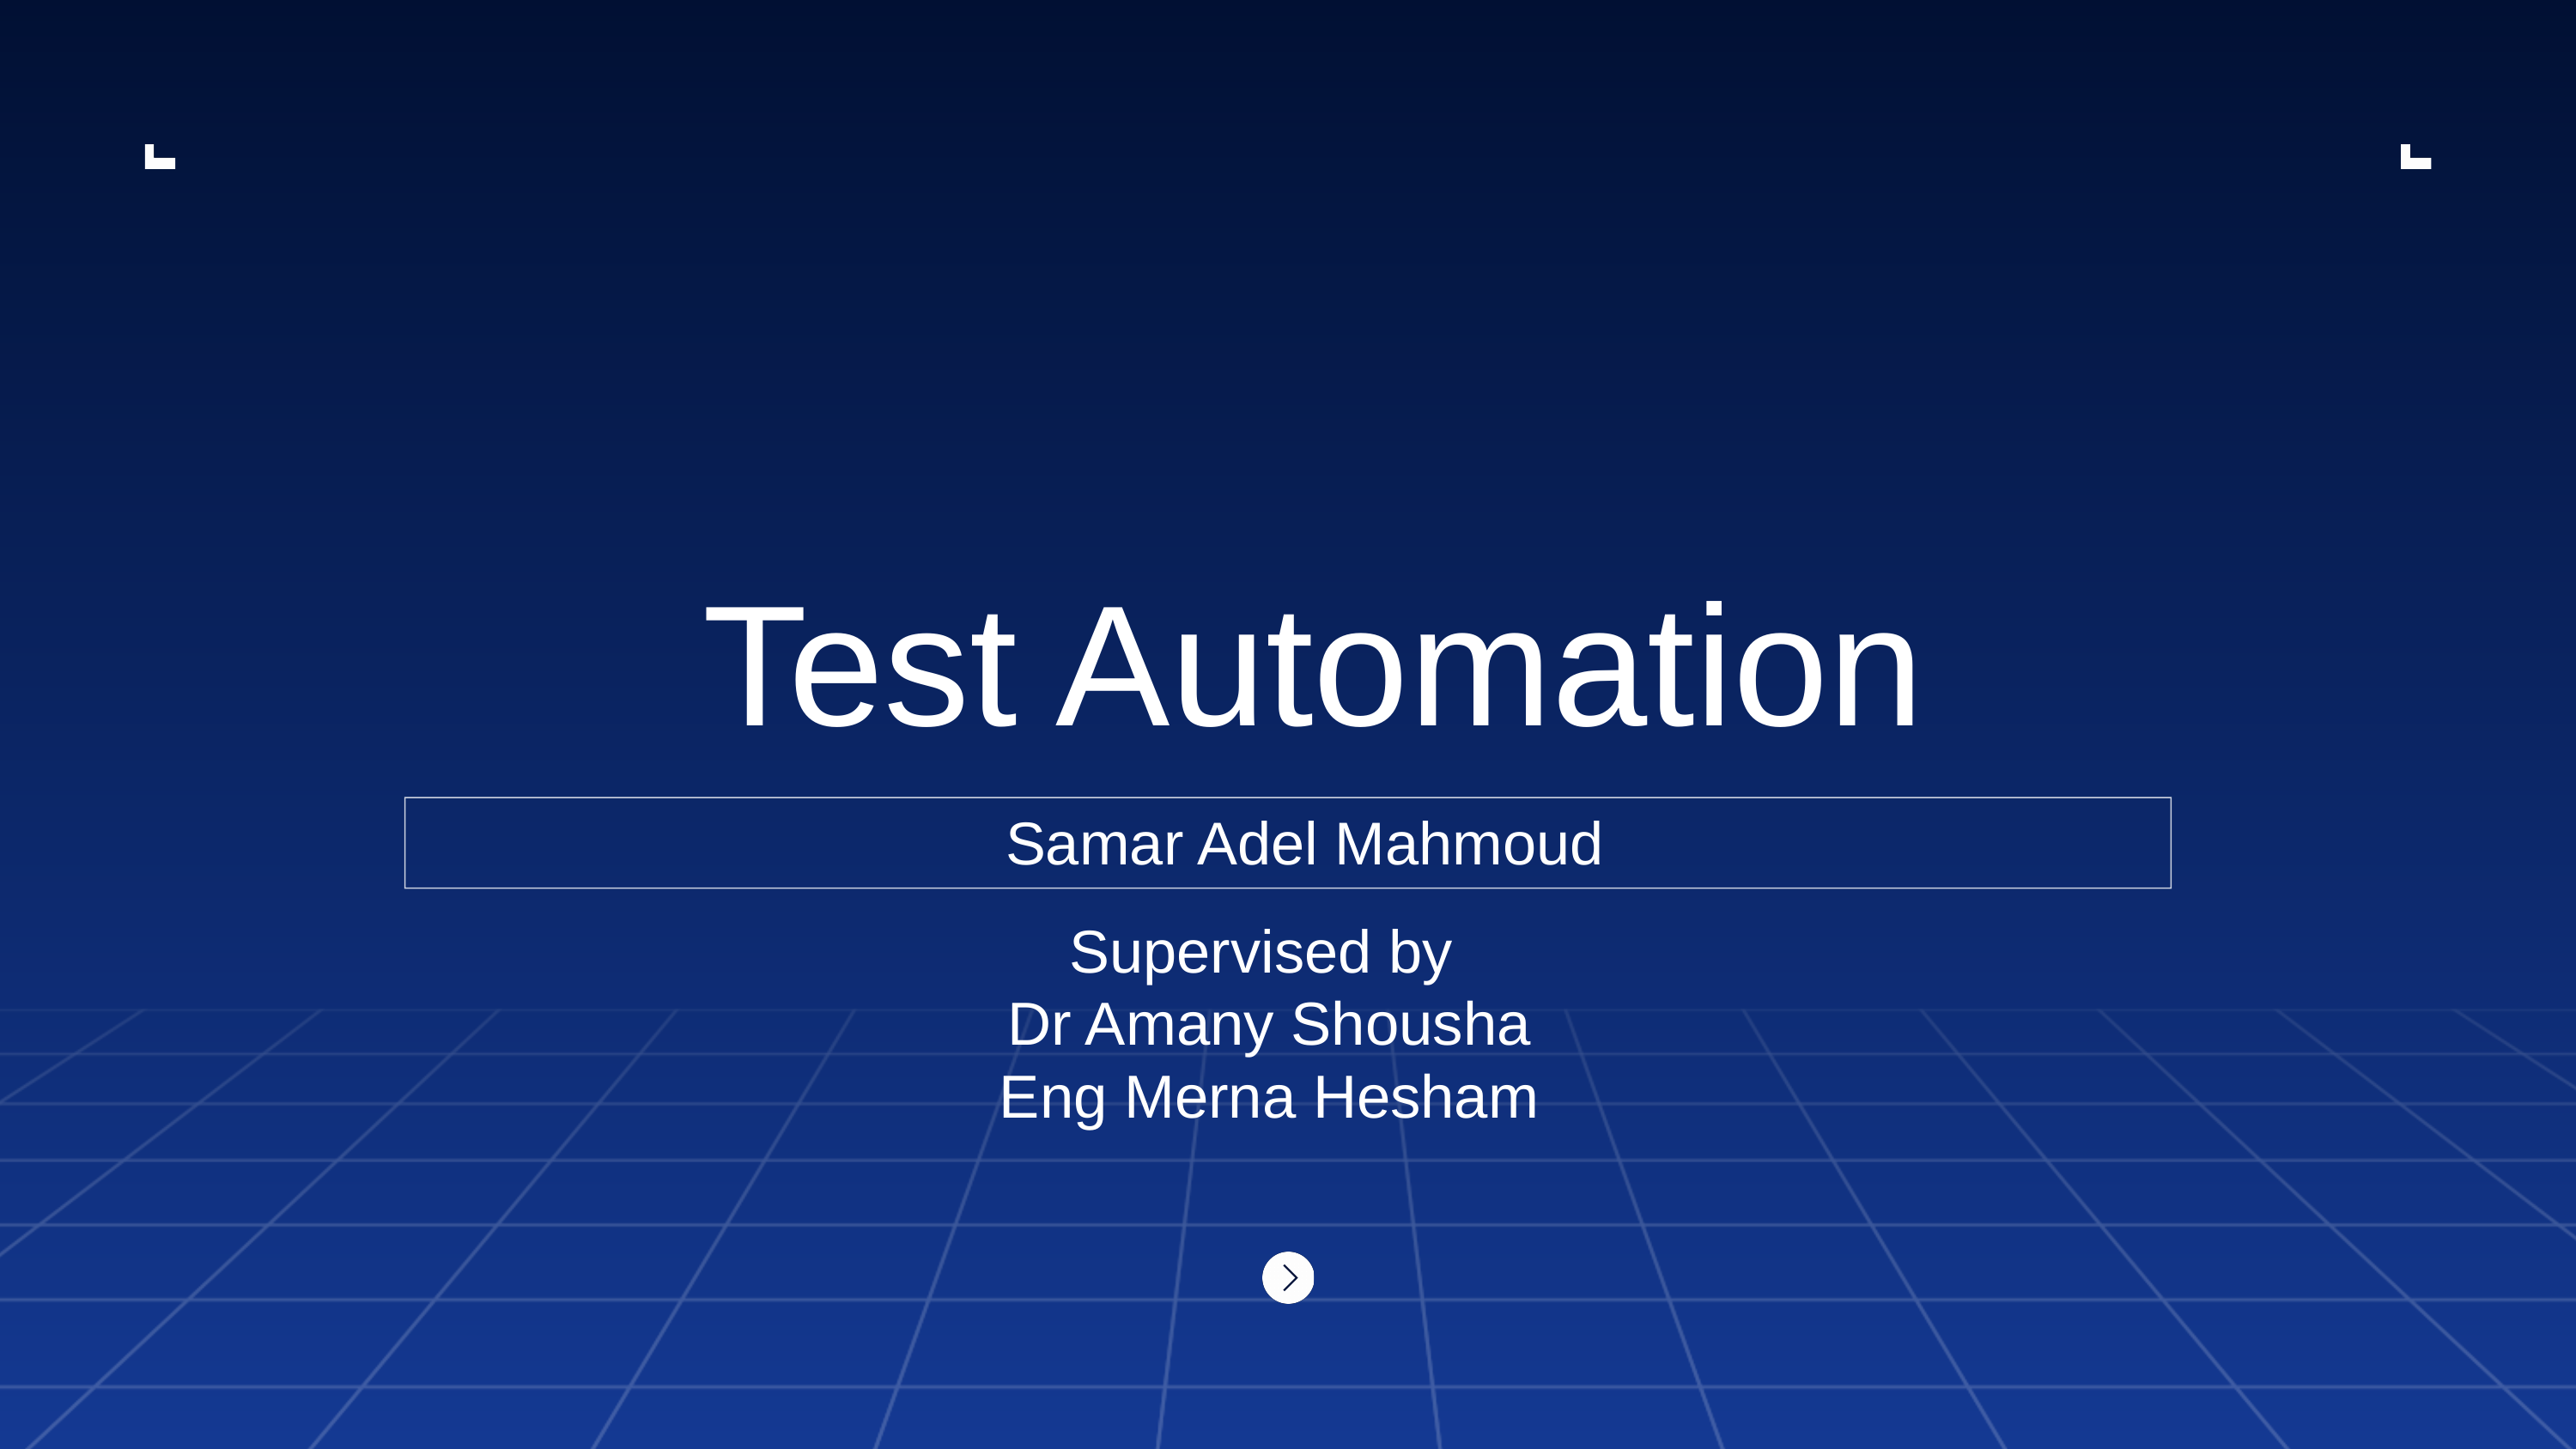

Test Automation

Samar Adel Mahmoud
Supervised by
Dr Amany Shousha
Eng Merna Hesham